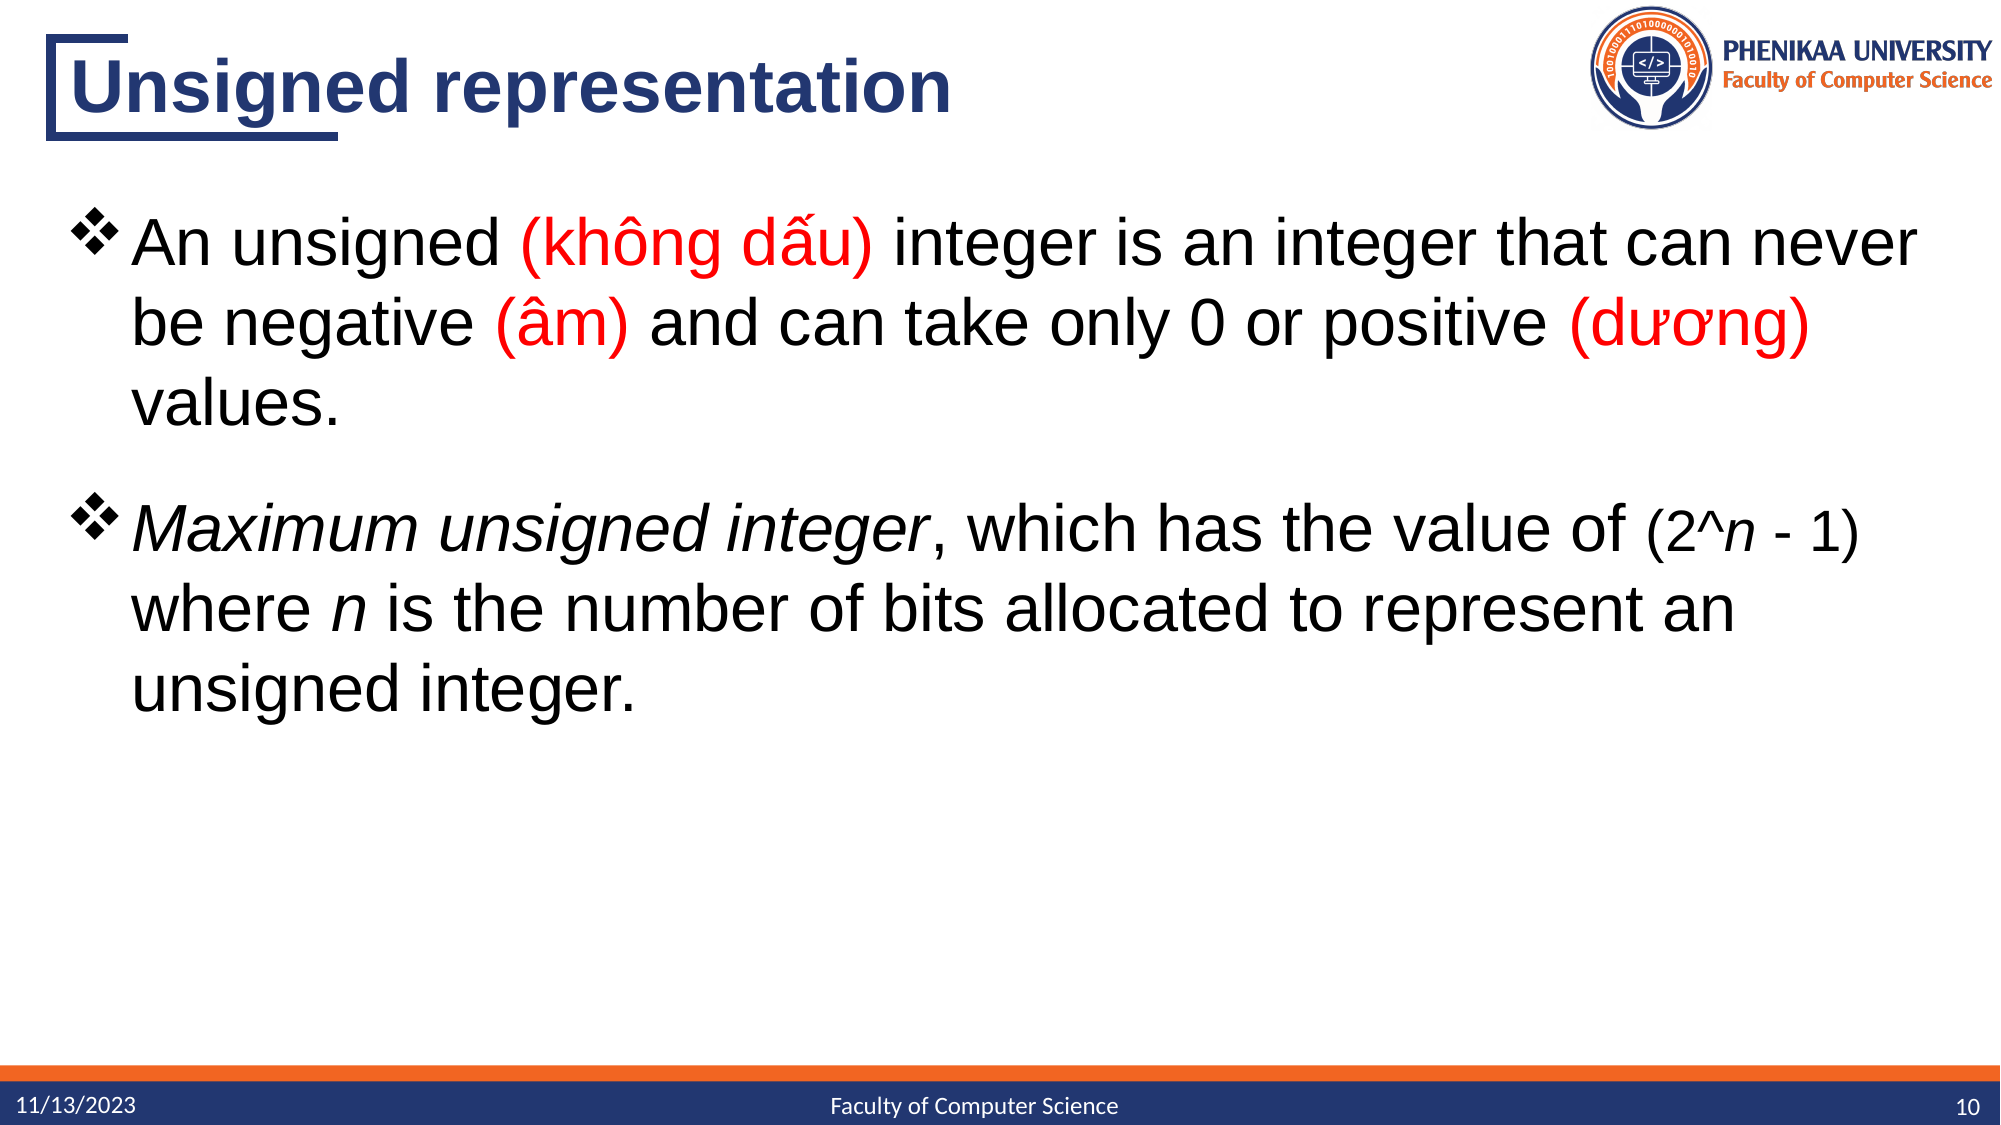

# Unsigned representation

An unsigned (không dấu) integer is an integer that can never be negative (âm) and can take only 0 or positive (dương) values.
Maximum unsigned integer, which has the value of (2^n - 1) where n is the number of bits allocated to represent an unsigned integer.

11/13/2023
10
Faculty of Computer Science